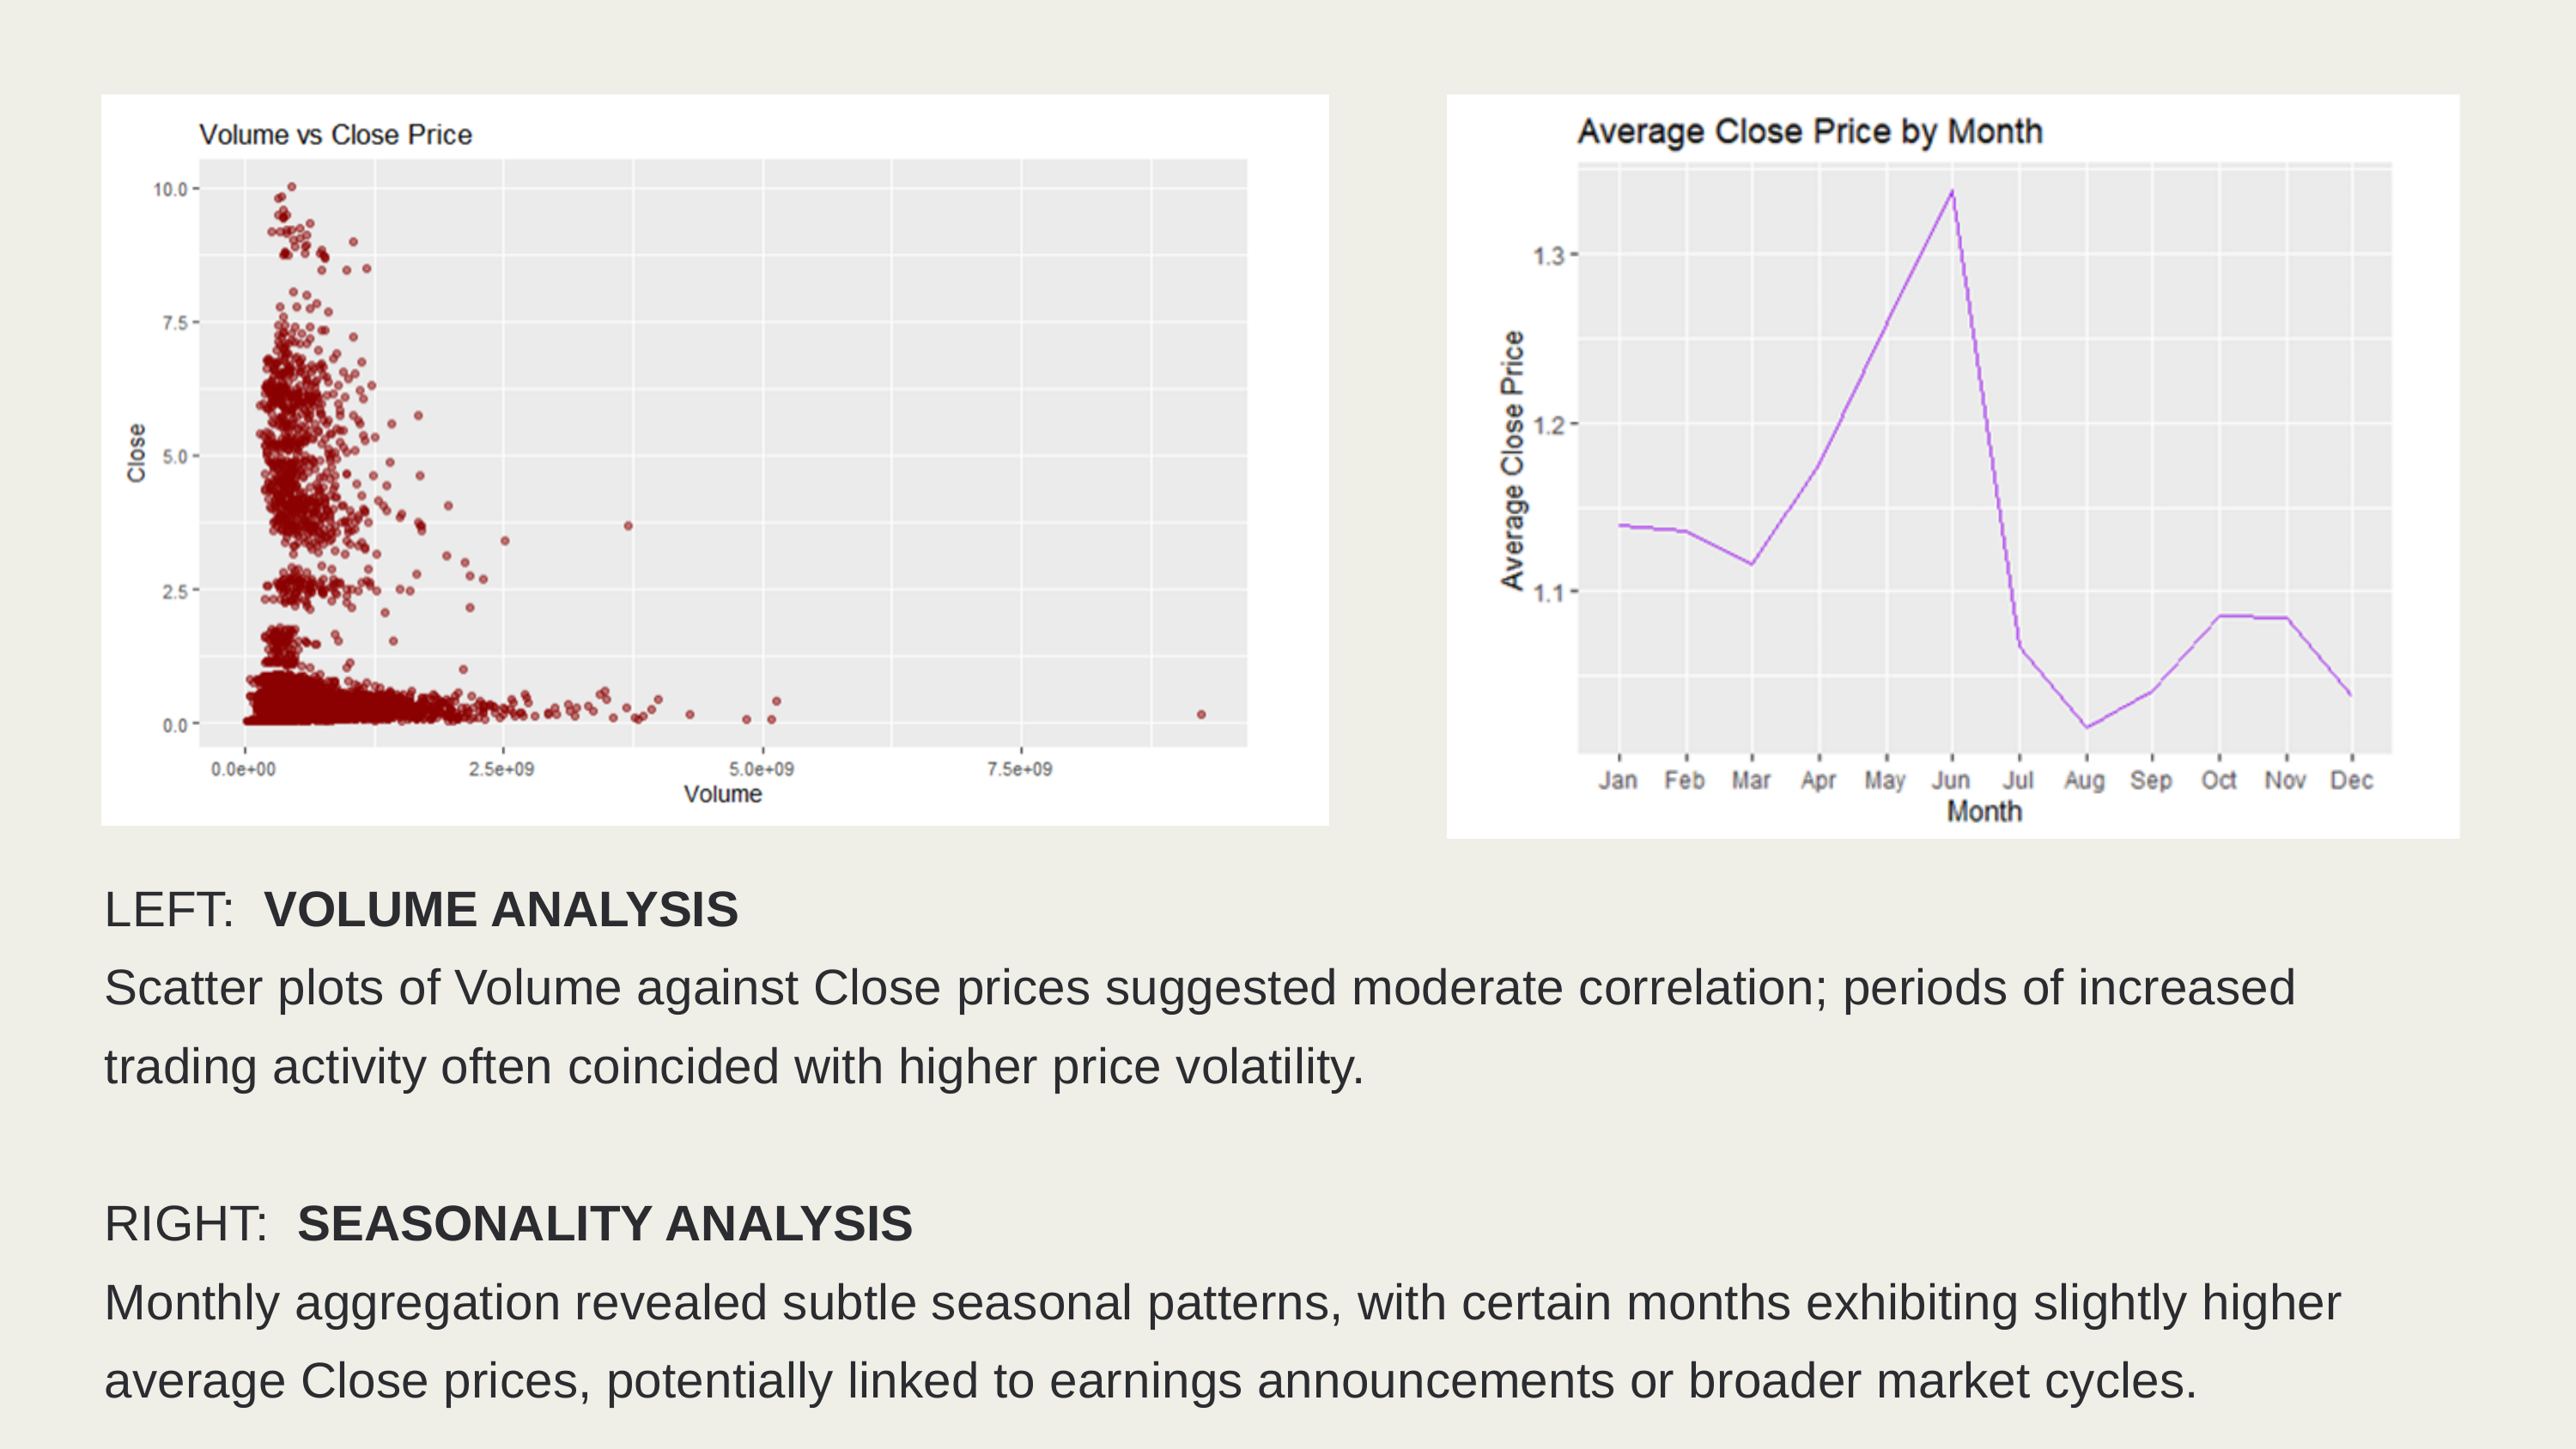

LEFT:  VOLUME ANALYSIS
Scatter plots of Volume against Close prices suggested moderate correlation; periods of increased trading activity often coincided with higher price volatility.

RIGHT:  SEASONALITY ANALYSIS
Monthly aggregation revealed subtle seasonal patterns, with certain months exhibiting slightly higher average Close prices, potentially linked to earnings announcements or broader market cycles.